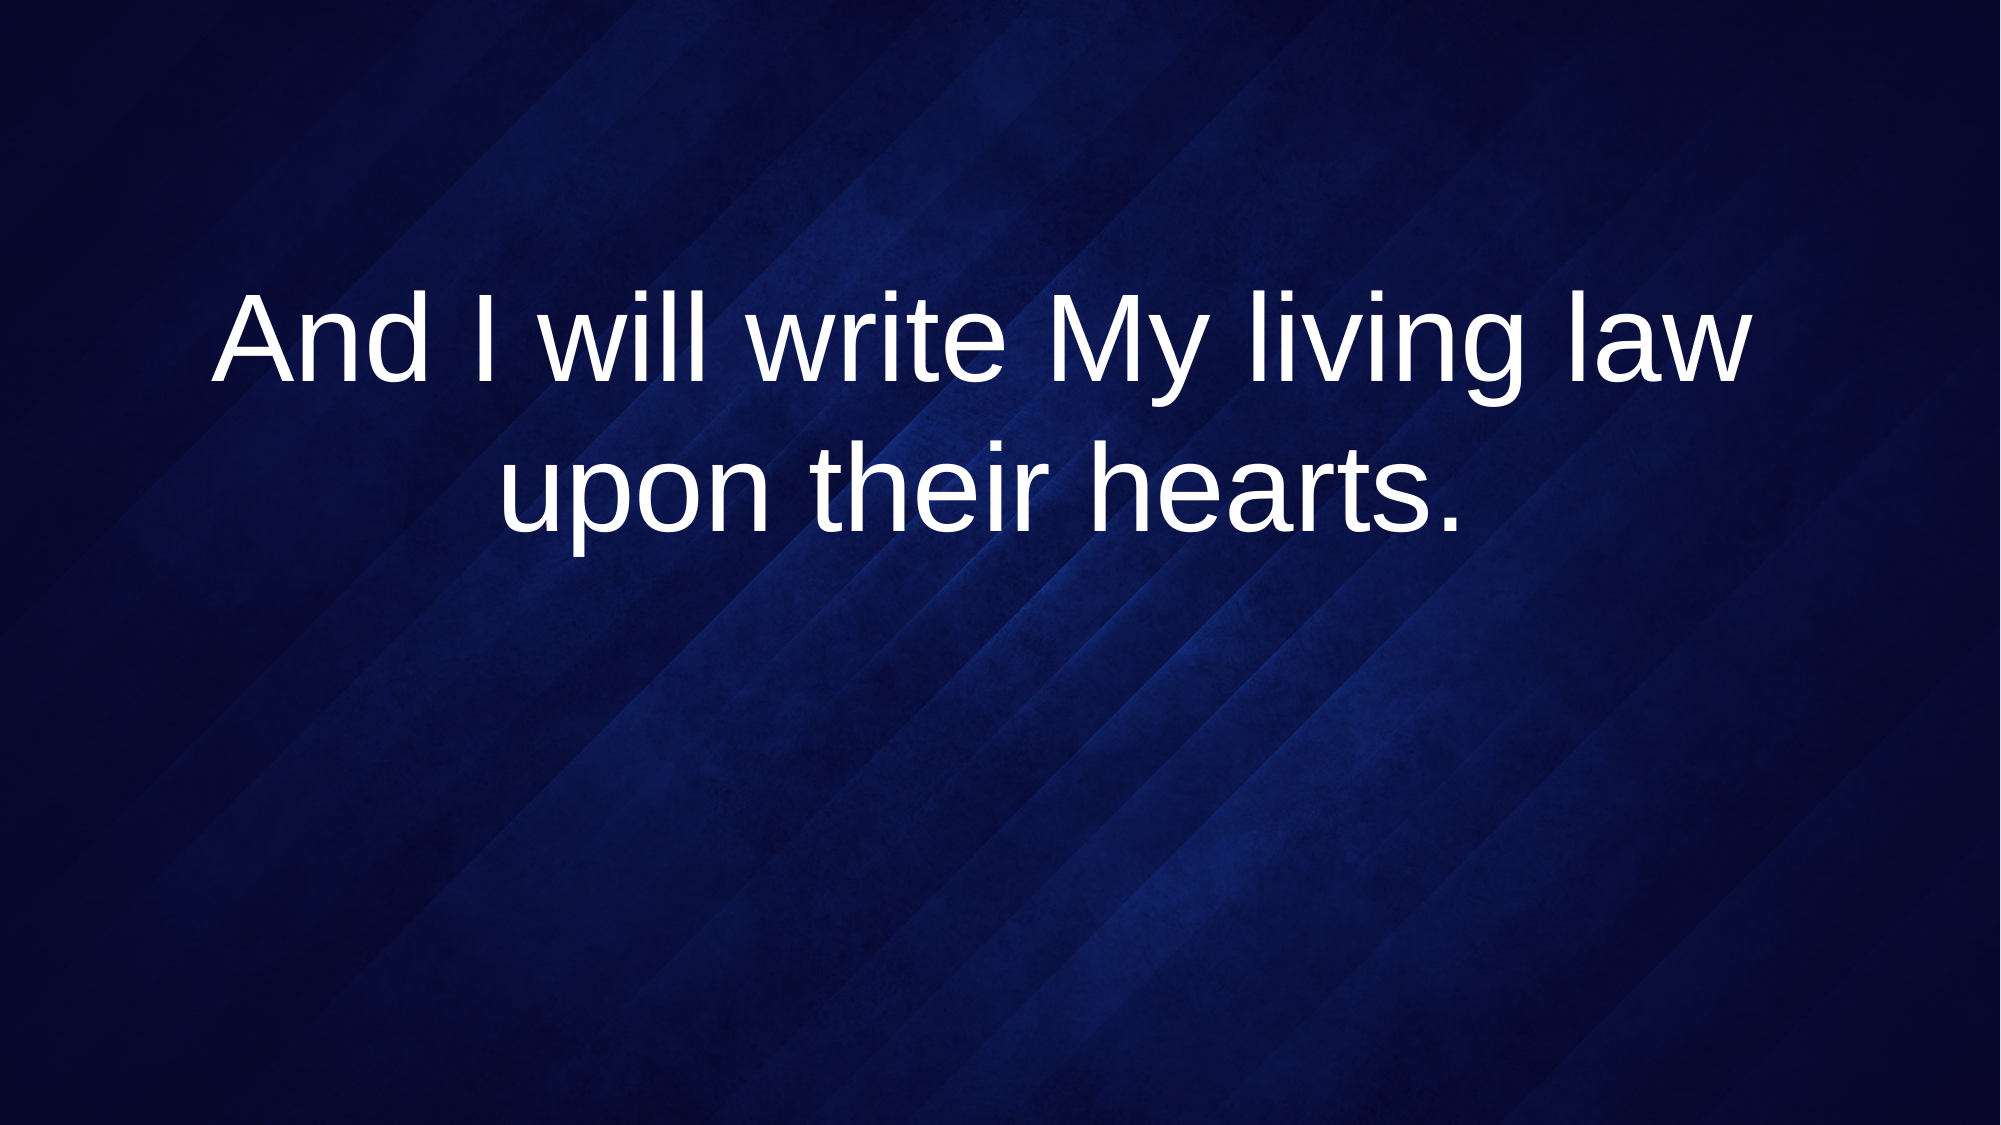

# And I will write My living law upon their hearts.